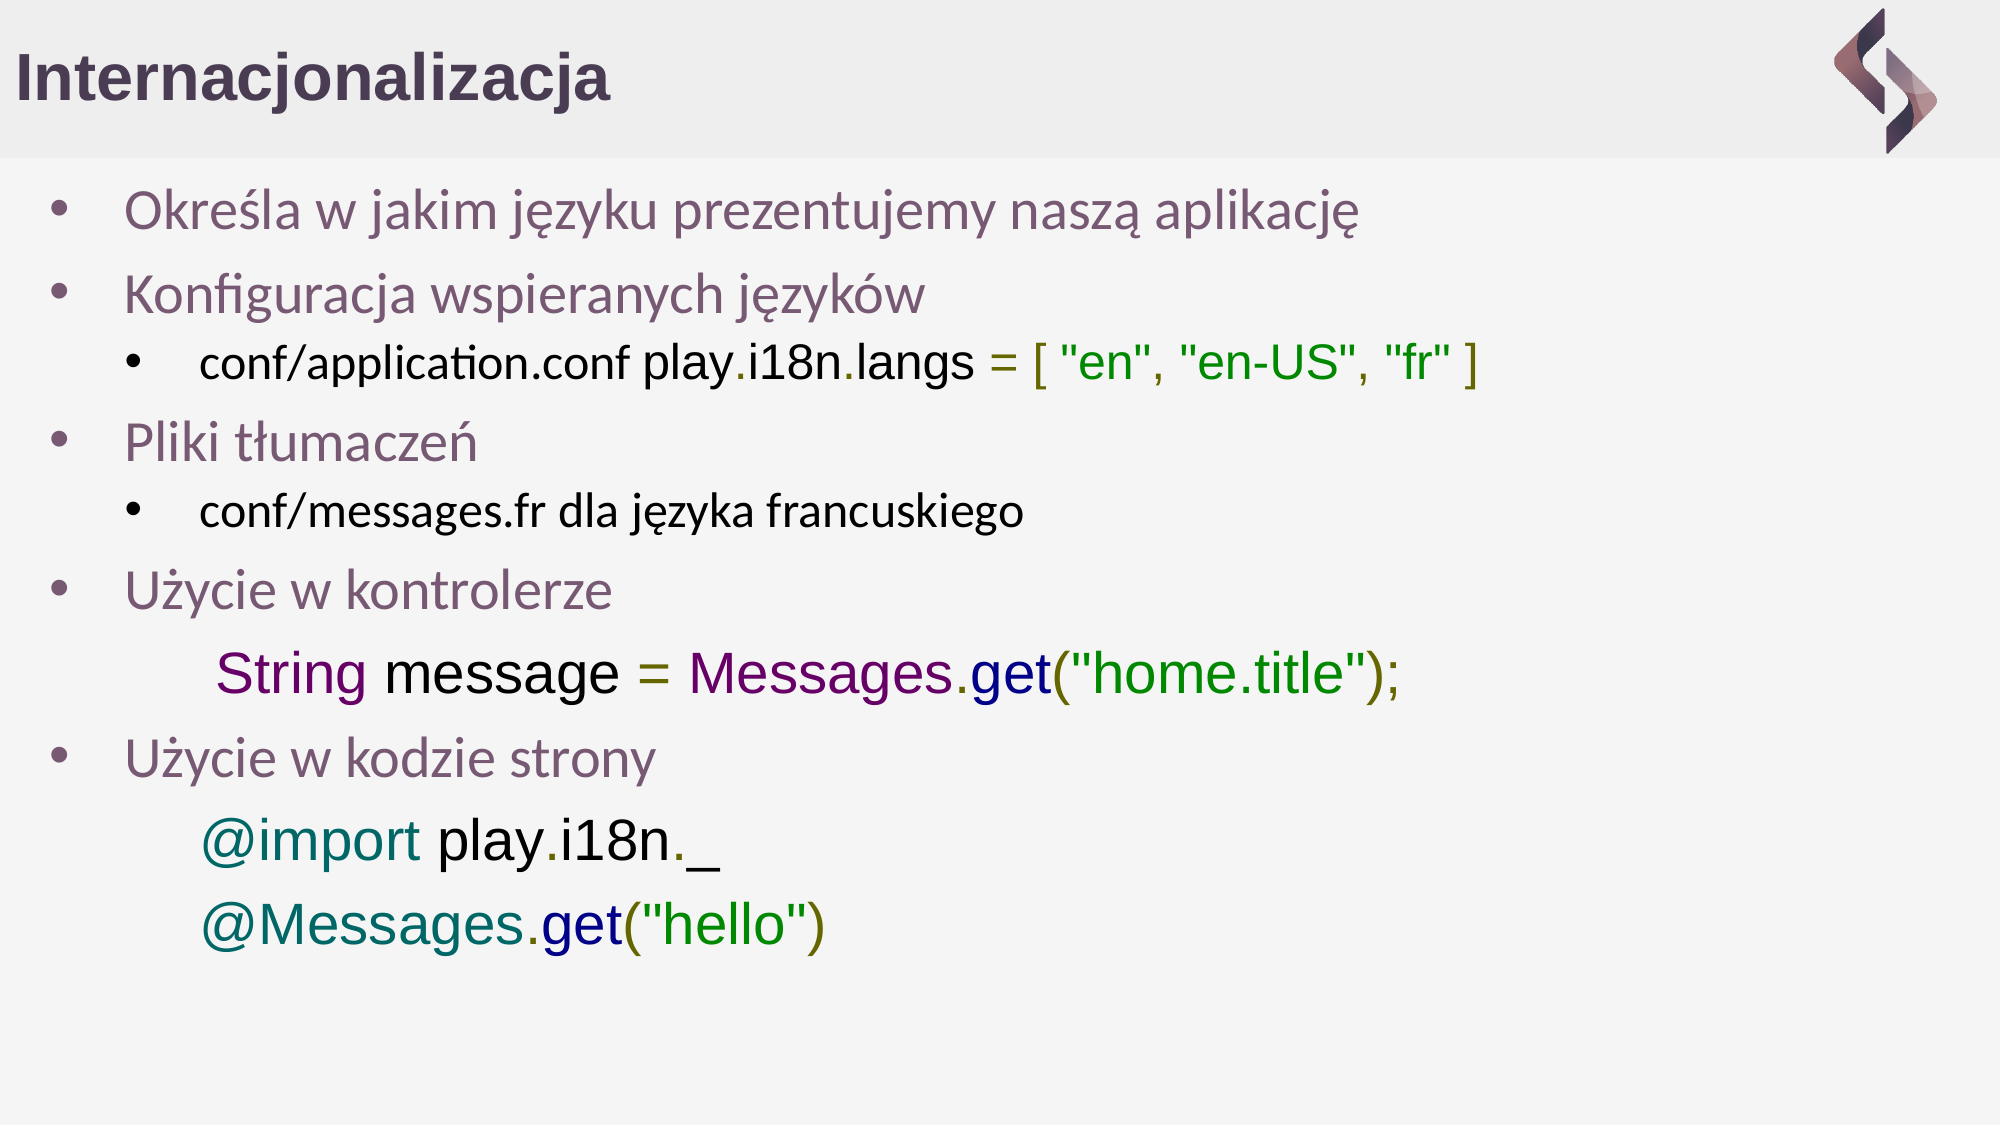

# Internacjonalizacja
Określa w jakim języku prezentujemy naszą aplikację
Konfiguracja wspieranych języków
conf/application.conf play.i18n.langs = [ "en", "en-US", "fr" ]
Pliki tłumaczeń
conf/messages.fr dla języka francuskiego
Użycie w kontrolerze
	 String message = Messages.get("home.title");
Użycie w kodzie strony
	@import play.i18n._
	@Messages.get("hello")